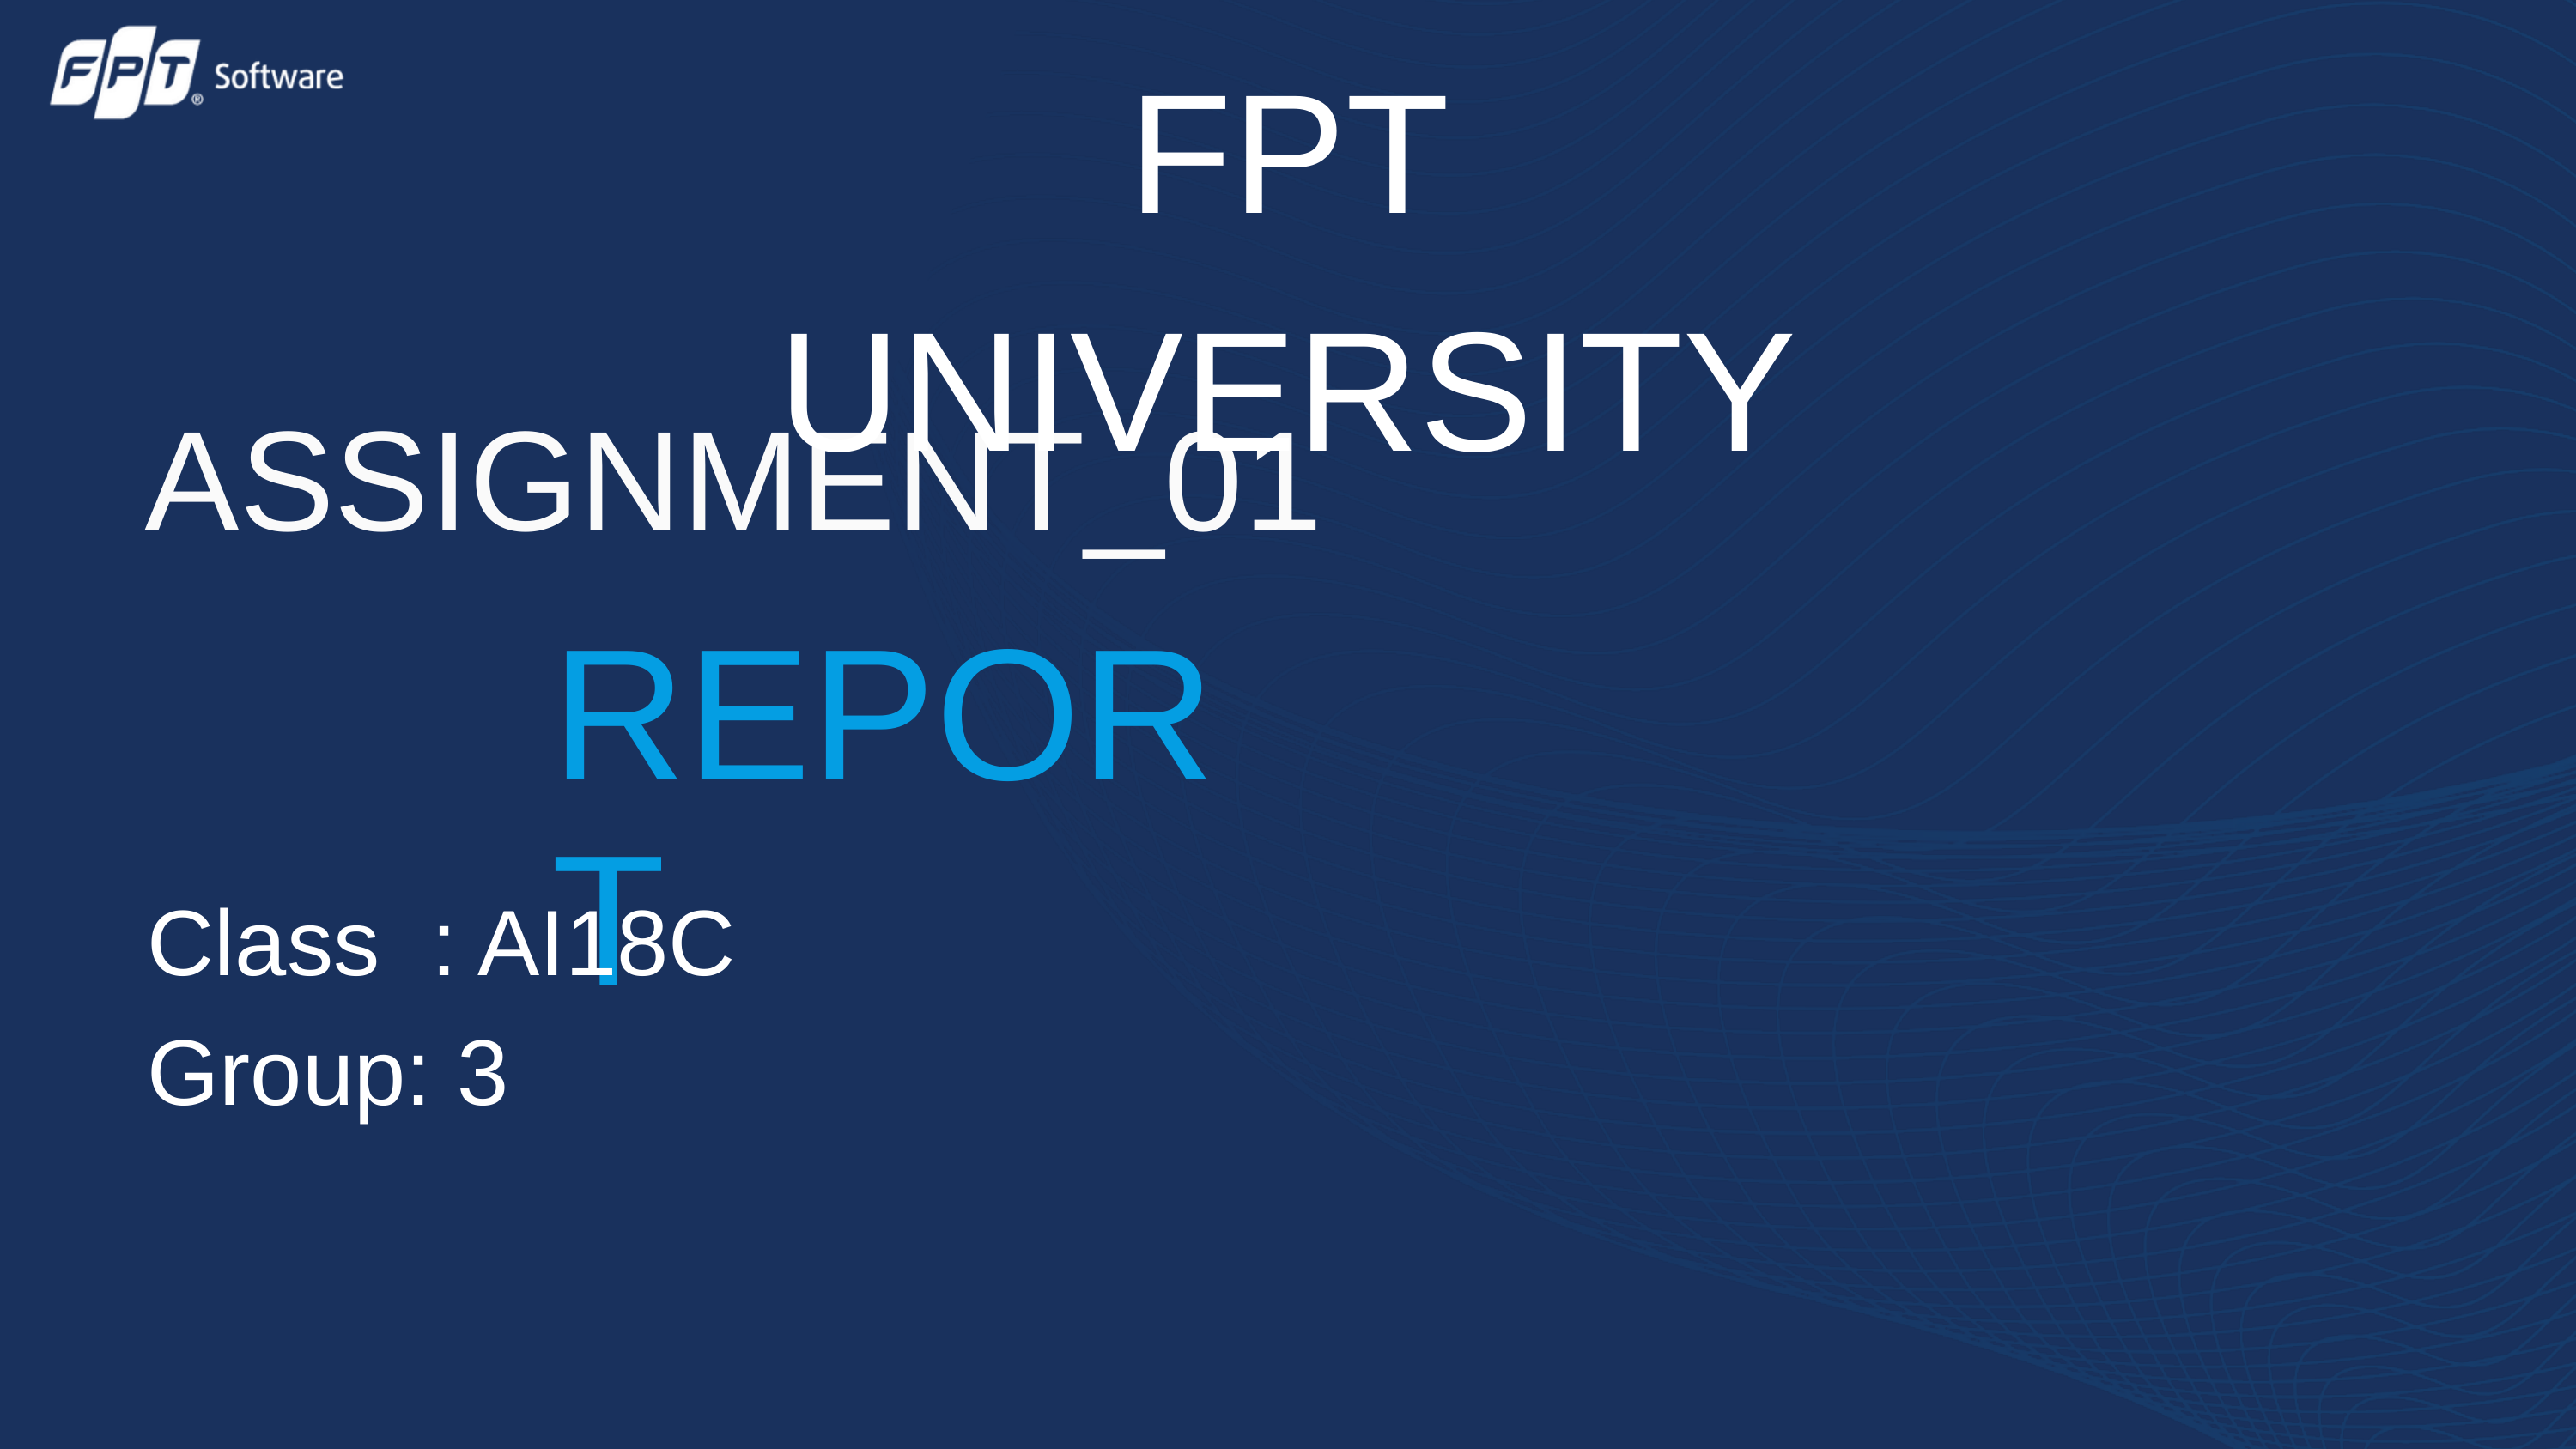

FPT UNIVERSITY
ASSIGNMENT_01
REPORT
Class  : AI18C
Group: 3